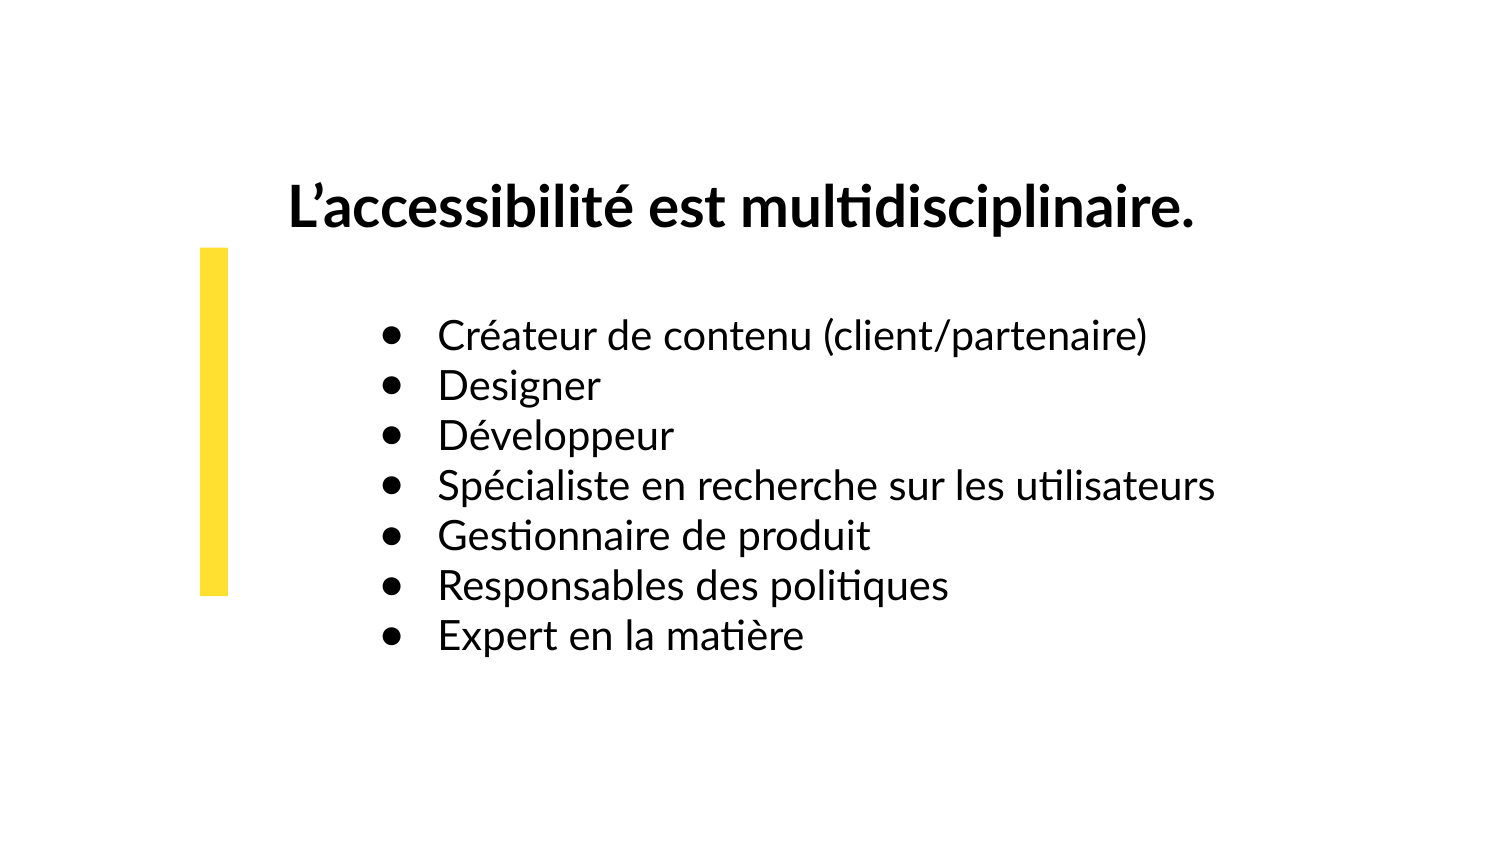

# L’accessibilité est multidisciplinaire.
Créateur de contenu (client/partenaire)
Designer
Développeur
Spécialiste en recherche sur les utilisateurs
Gestionnaire de produit
Responsables des politiques
Expert en la matière